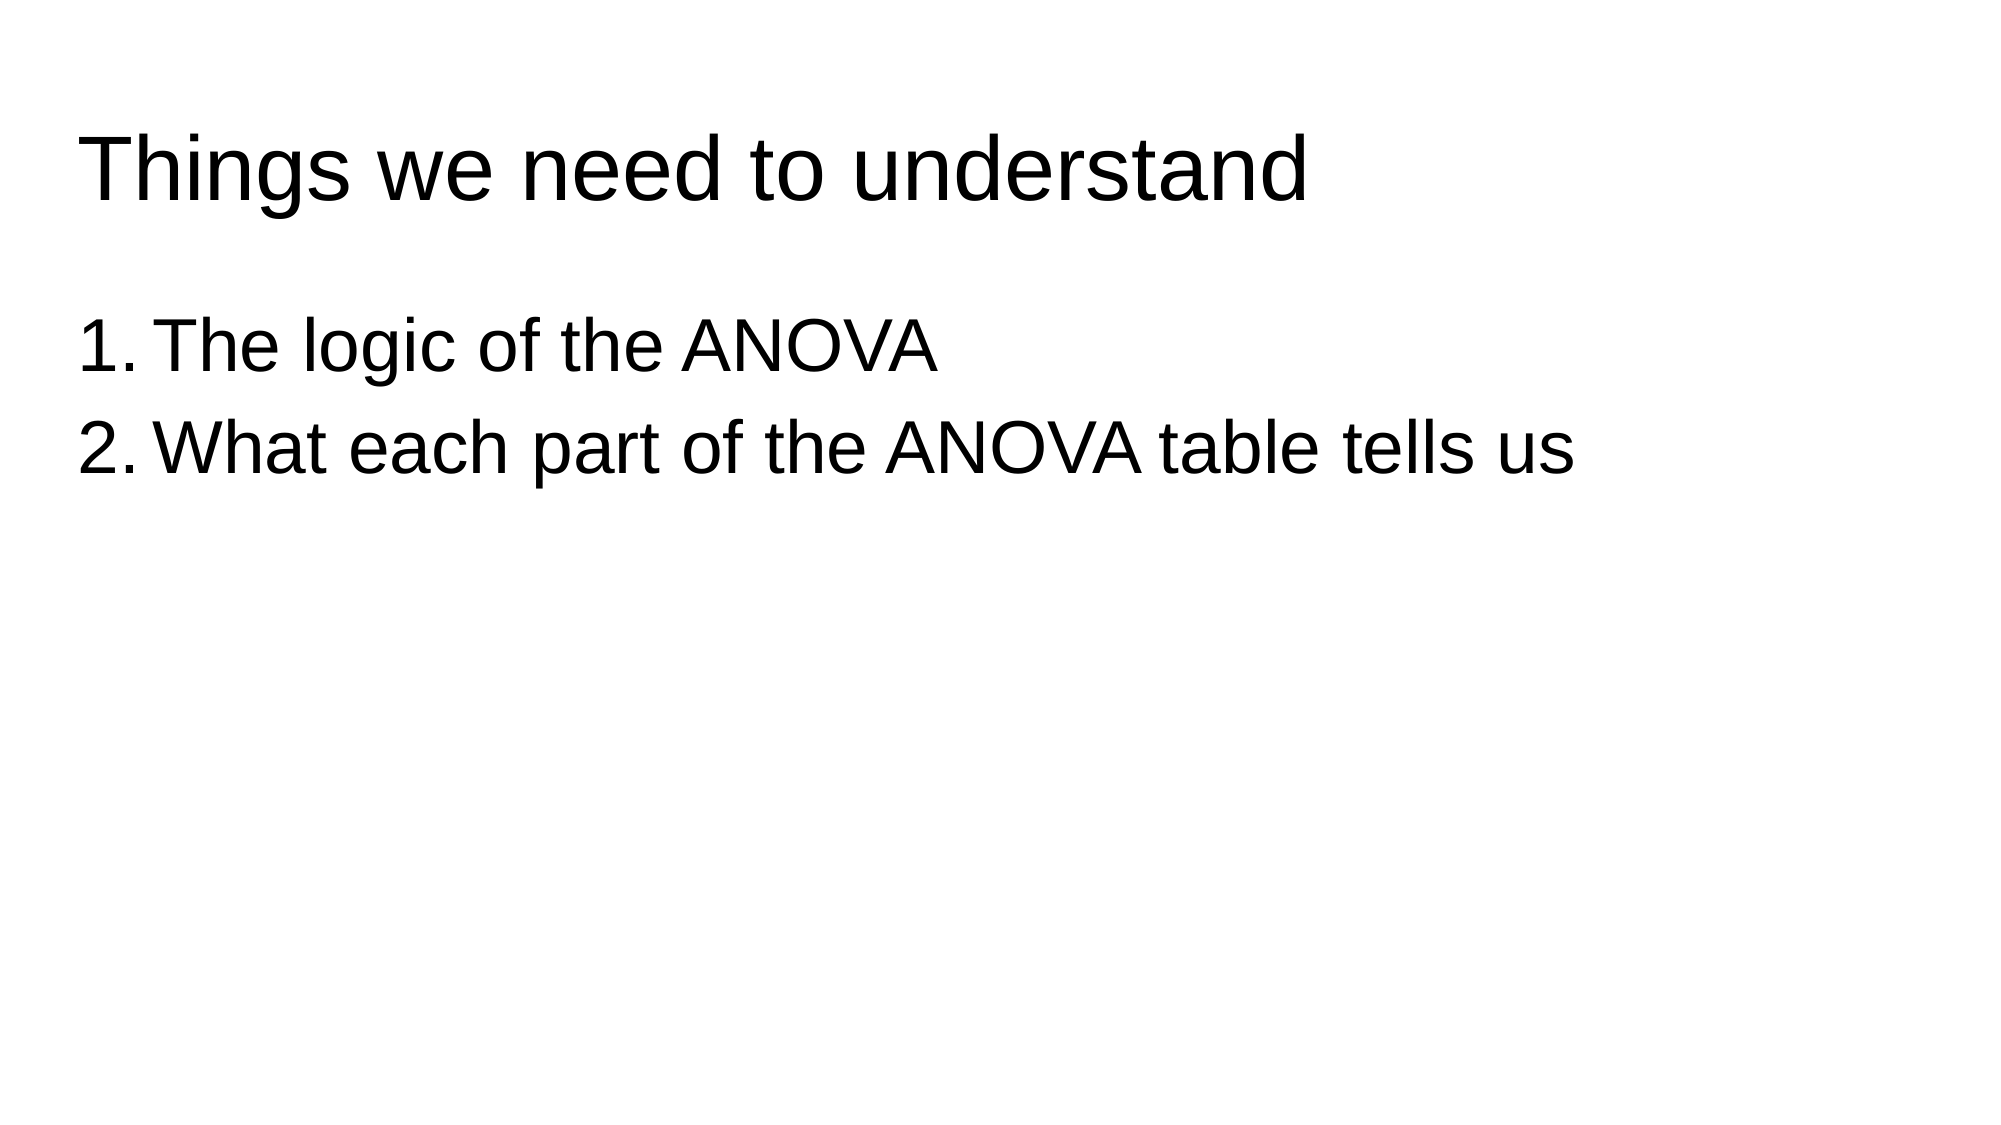

# Things we need to understand
The logic of the ANOVA
What each part of the ANOVA table tells us